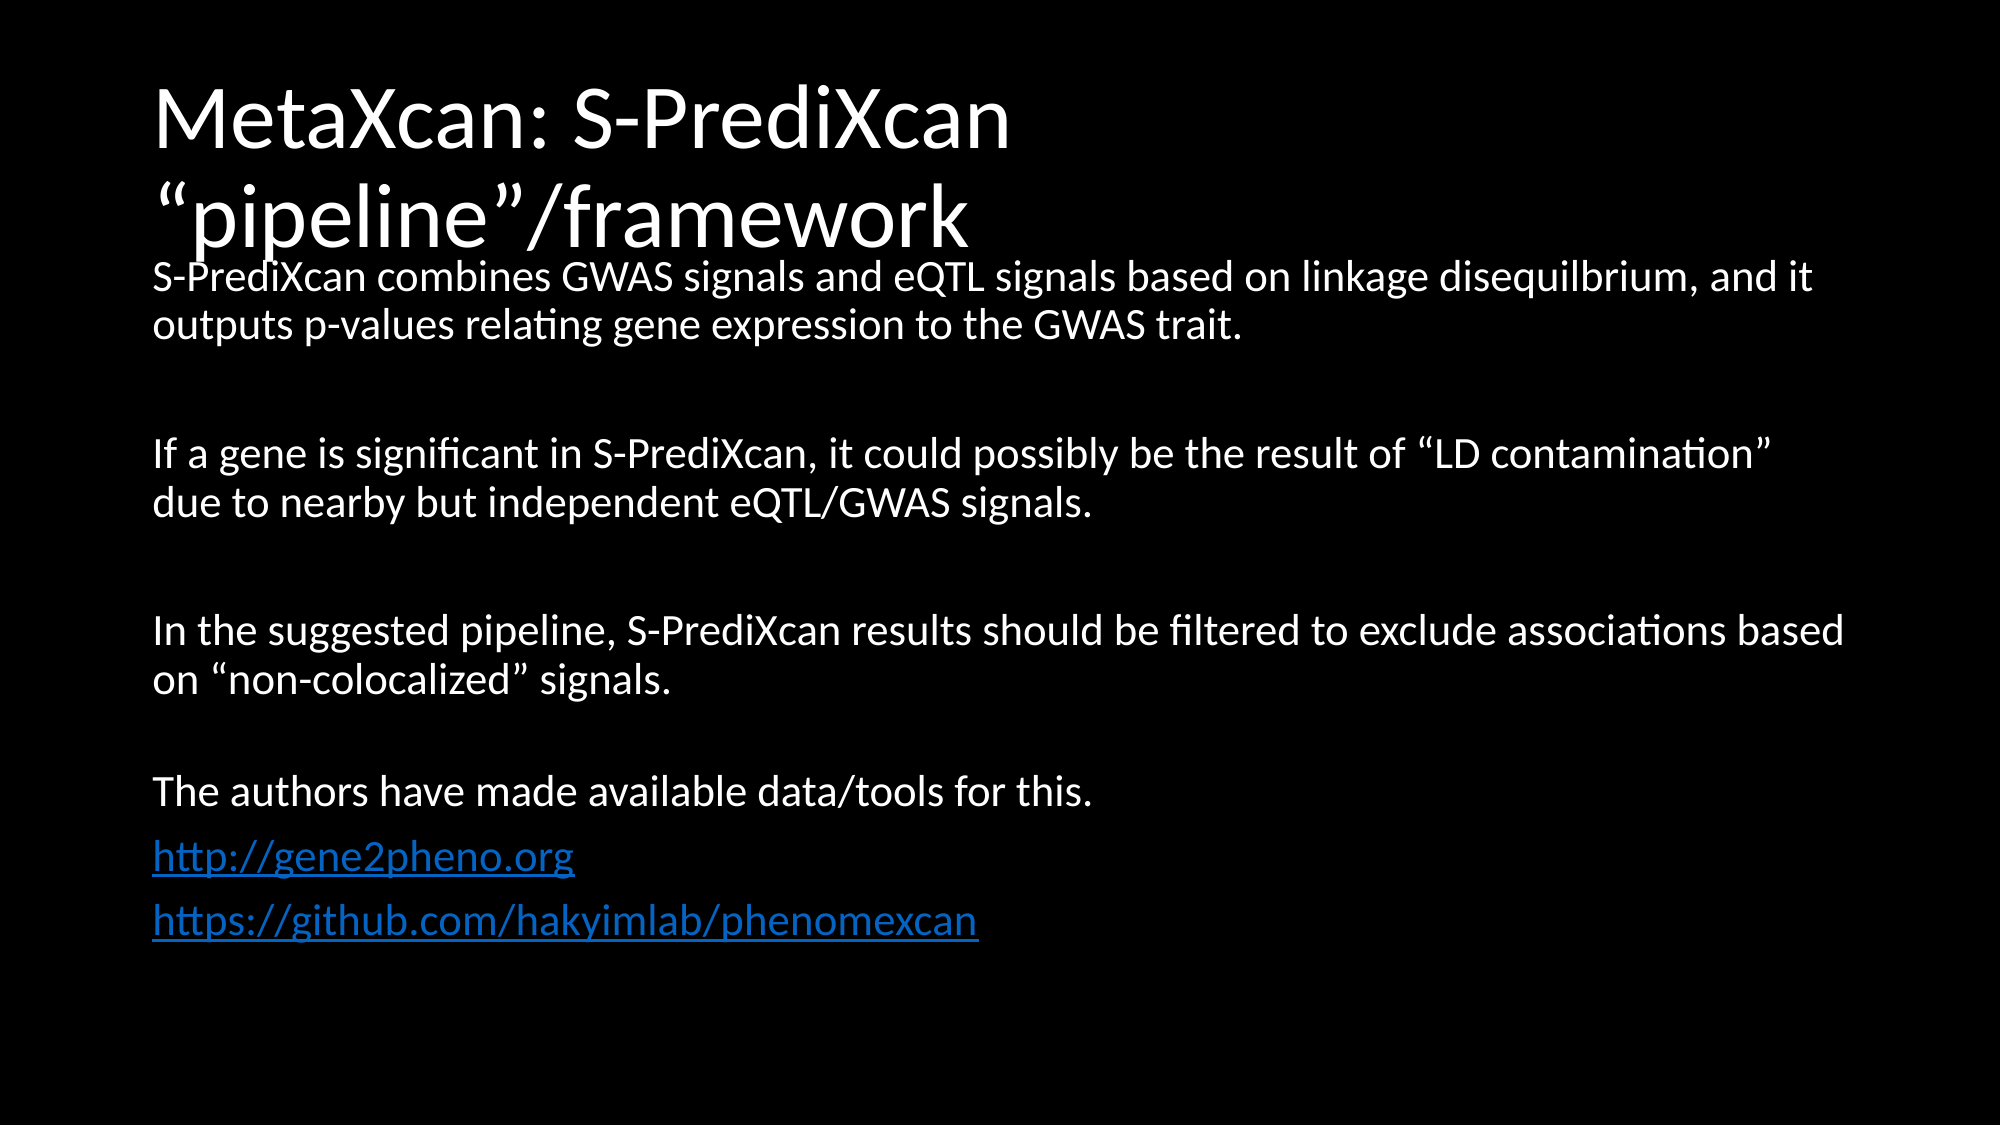

# MetaXcan: S-PrediXcan “pipeline”/framework
S-PrediXcan combines GWAS signals and eQTL signals based on linkage disequilbrium, and it outputs p-values relating gene expression to the GWAS trait.

If a gene is significant in S-PrediXcan, it could possibly be the result of “LD contamination” due to nearby but independent eQTL/GWAS signals.

In the suggested pipeline, S-PrediXcan results should be filtered to exclude associations based on “non-colocalized” signals.
The authors have made available data/tools for this.
http://gene2pheno.org
https://github.com/hakyimlab/phenomexcan